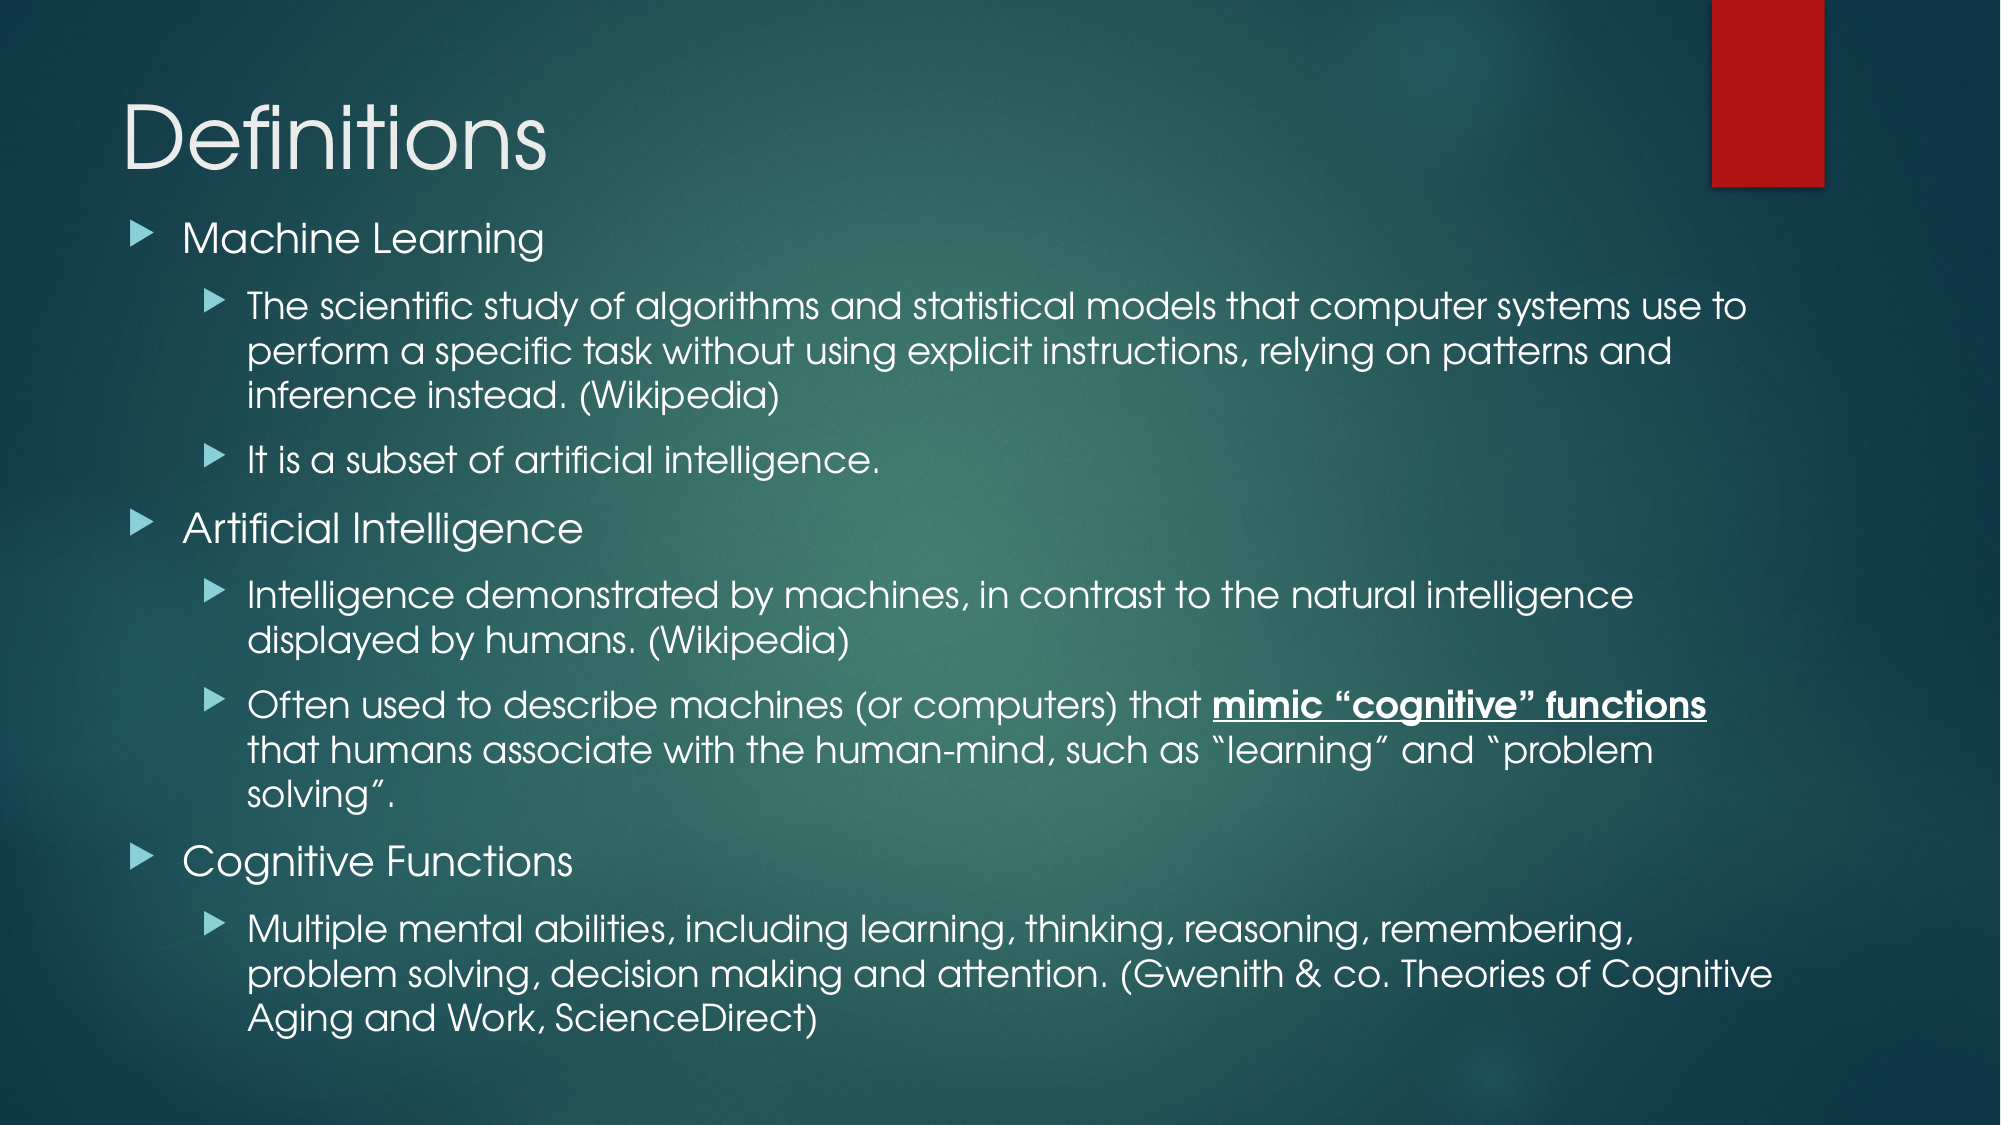

# Definitions
Machine Learning
The scientific study of algorithms and statistical models that computer systems use to perform a specific task without using explicit instructions, relying on patterns and inference instead. (Wikipedia)
It is a subset of artificial intelligence.
Artificial Intelligence
Intelligence demonstrated by machines, in contrast to the natural intelligence displayed by humans. (Wikipedia)
Often used to describe machines (or computers) that mimic “cognitive” functions that humans associate with the human-mind, such as “learning” and “problem solving”.
Cognitive Functions
Multiple mental abilities, including learning, thinking, reasoning, remembering, problem solving, decision making and attention. (Gwenith & co. Theories of Cognitive Aging and Work, ScienceDirect)